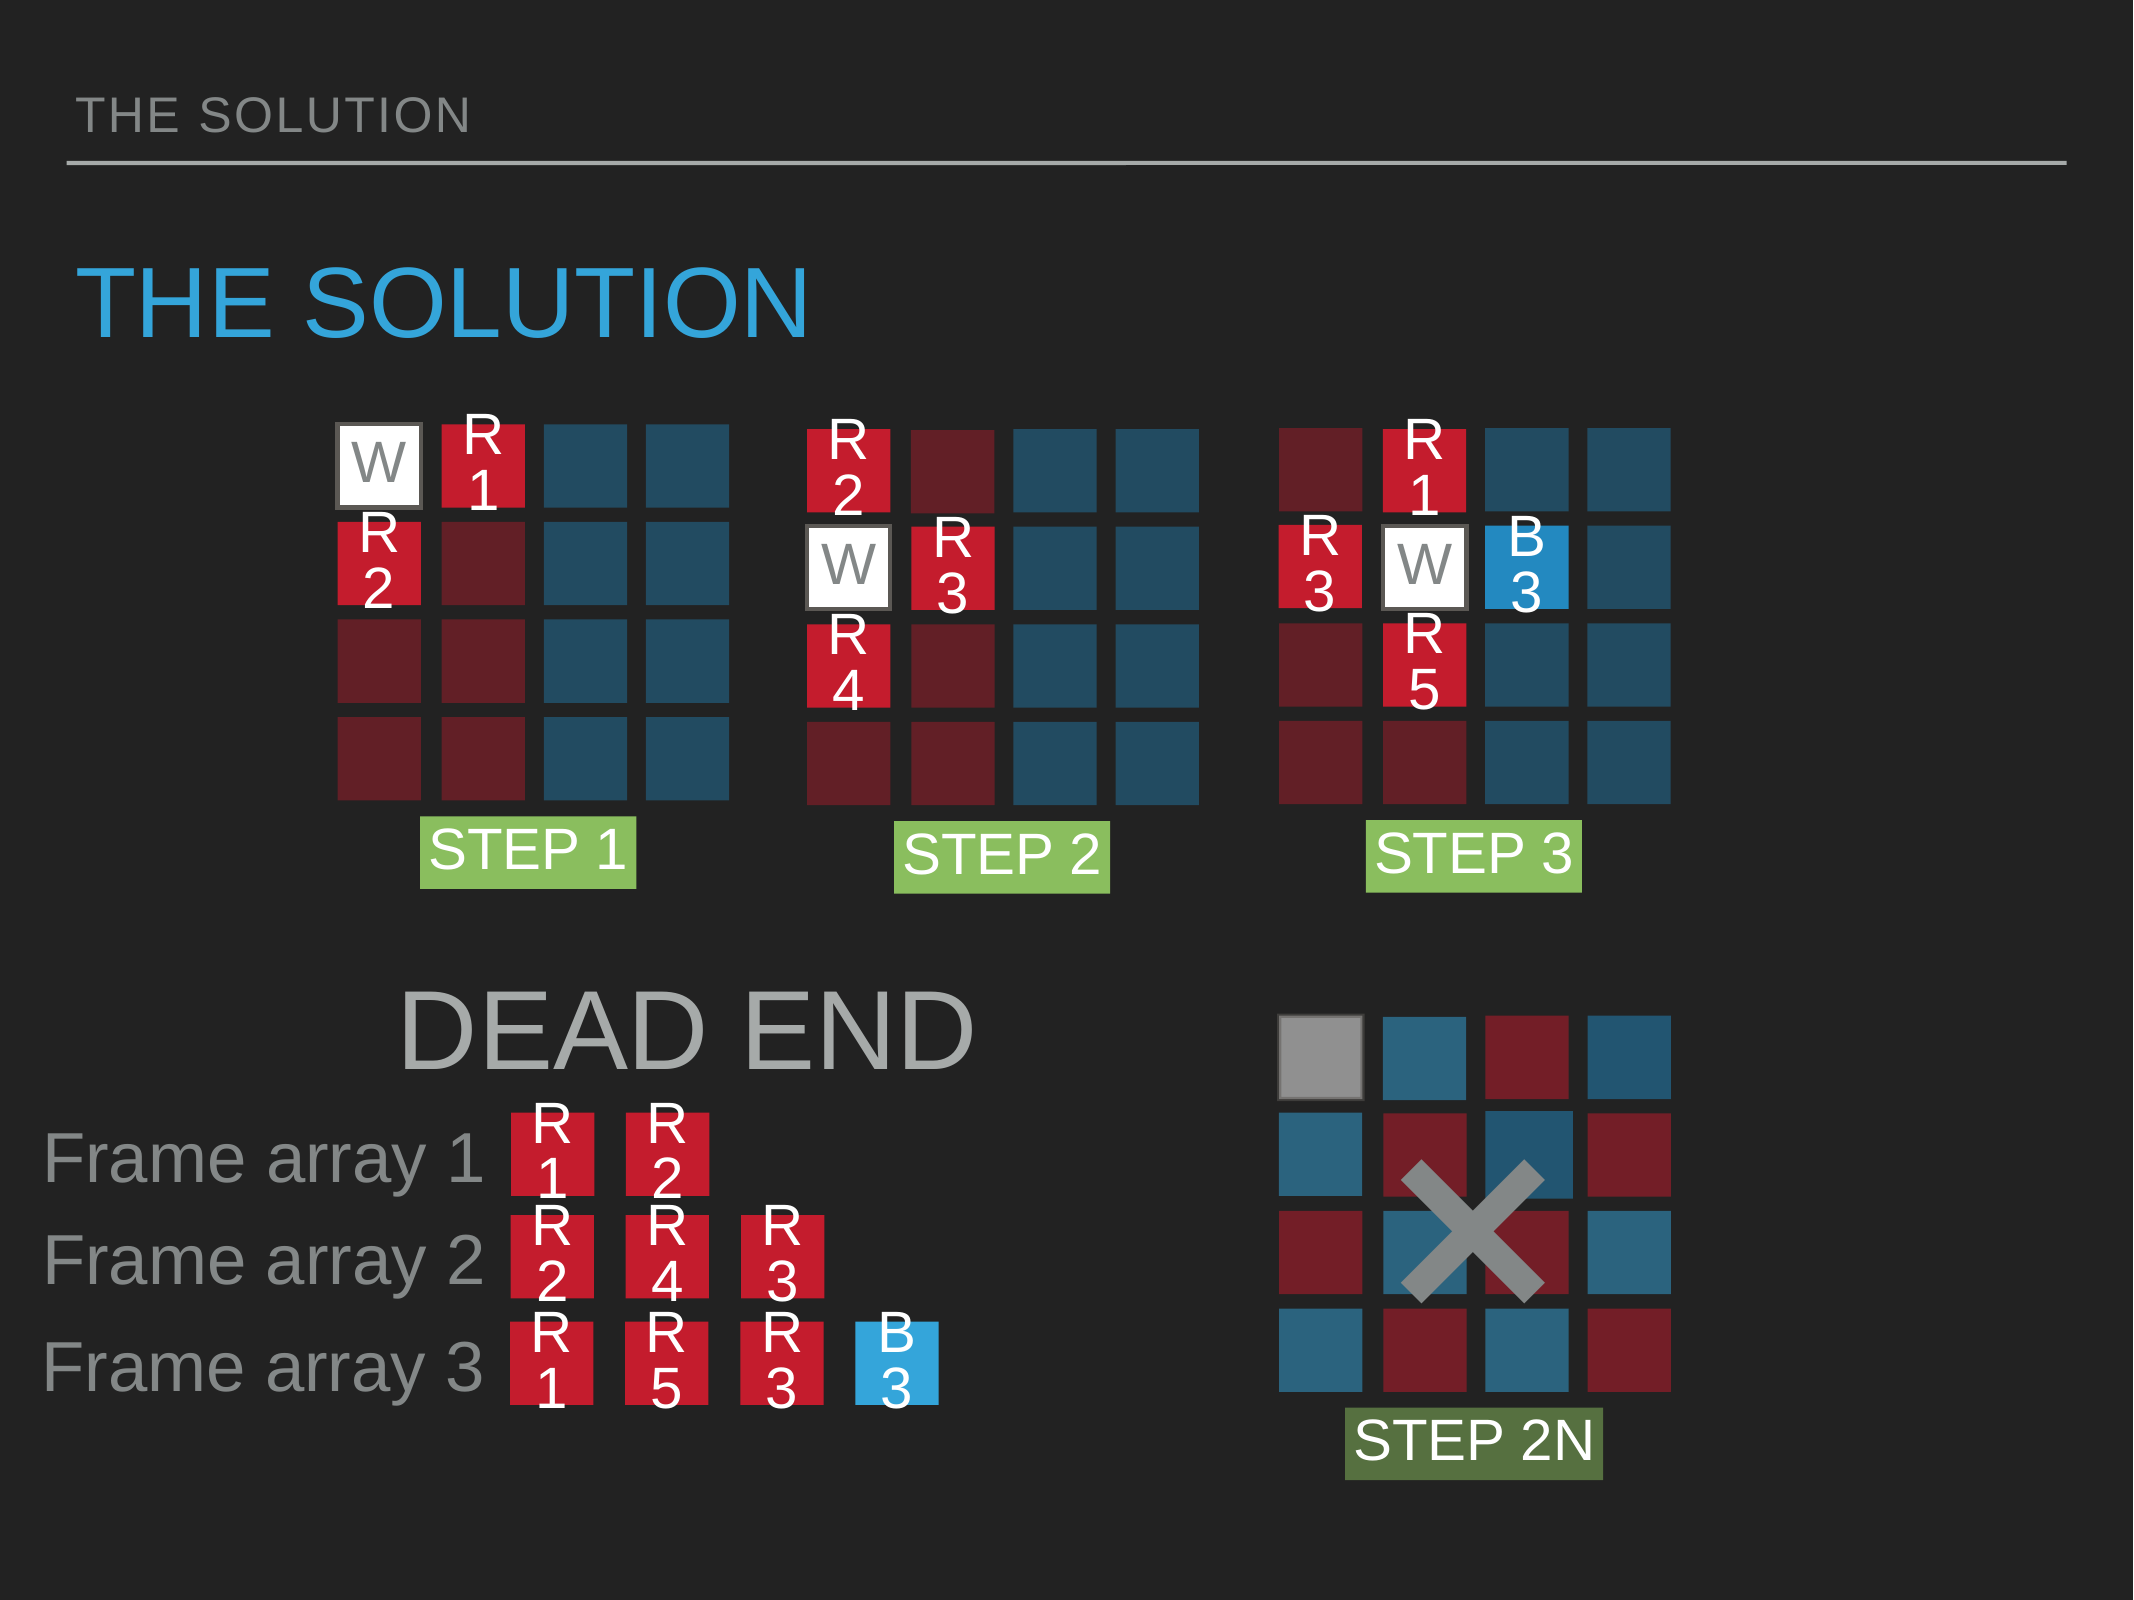

The solution
# the solution
W
R1

R1
R2

R2

R3
W
B3

W
R3

R5

R4

Step 1
Step 3
Step 2
Dead end

❌
Frame array 1

R1
R2

Frame array 2

R2
R4
R3
Frame array 3

R1
R5
R3
B3
Step 2N